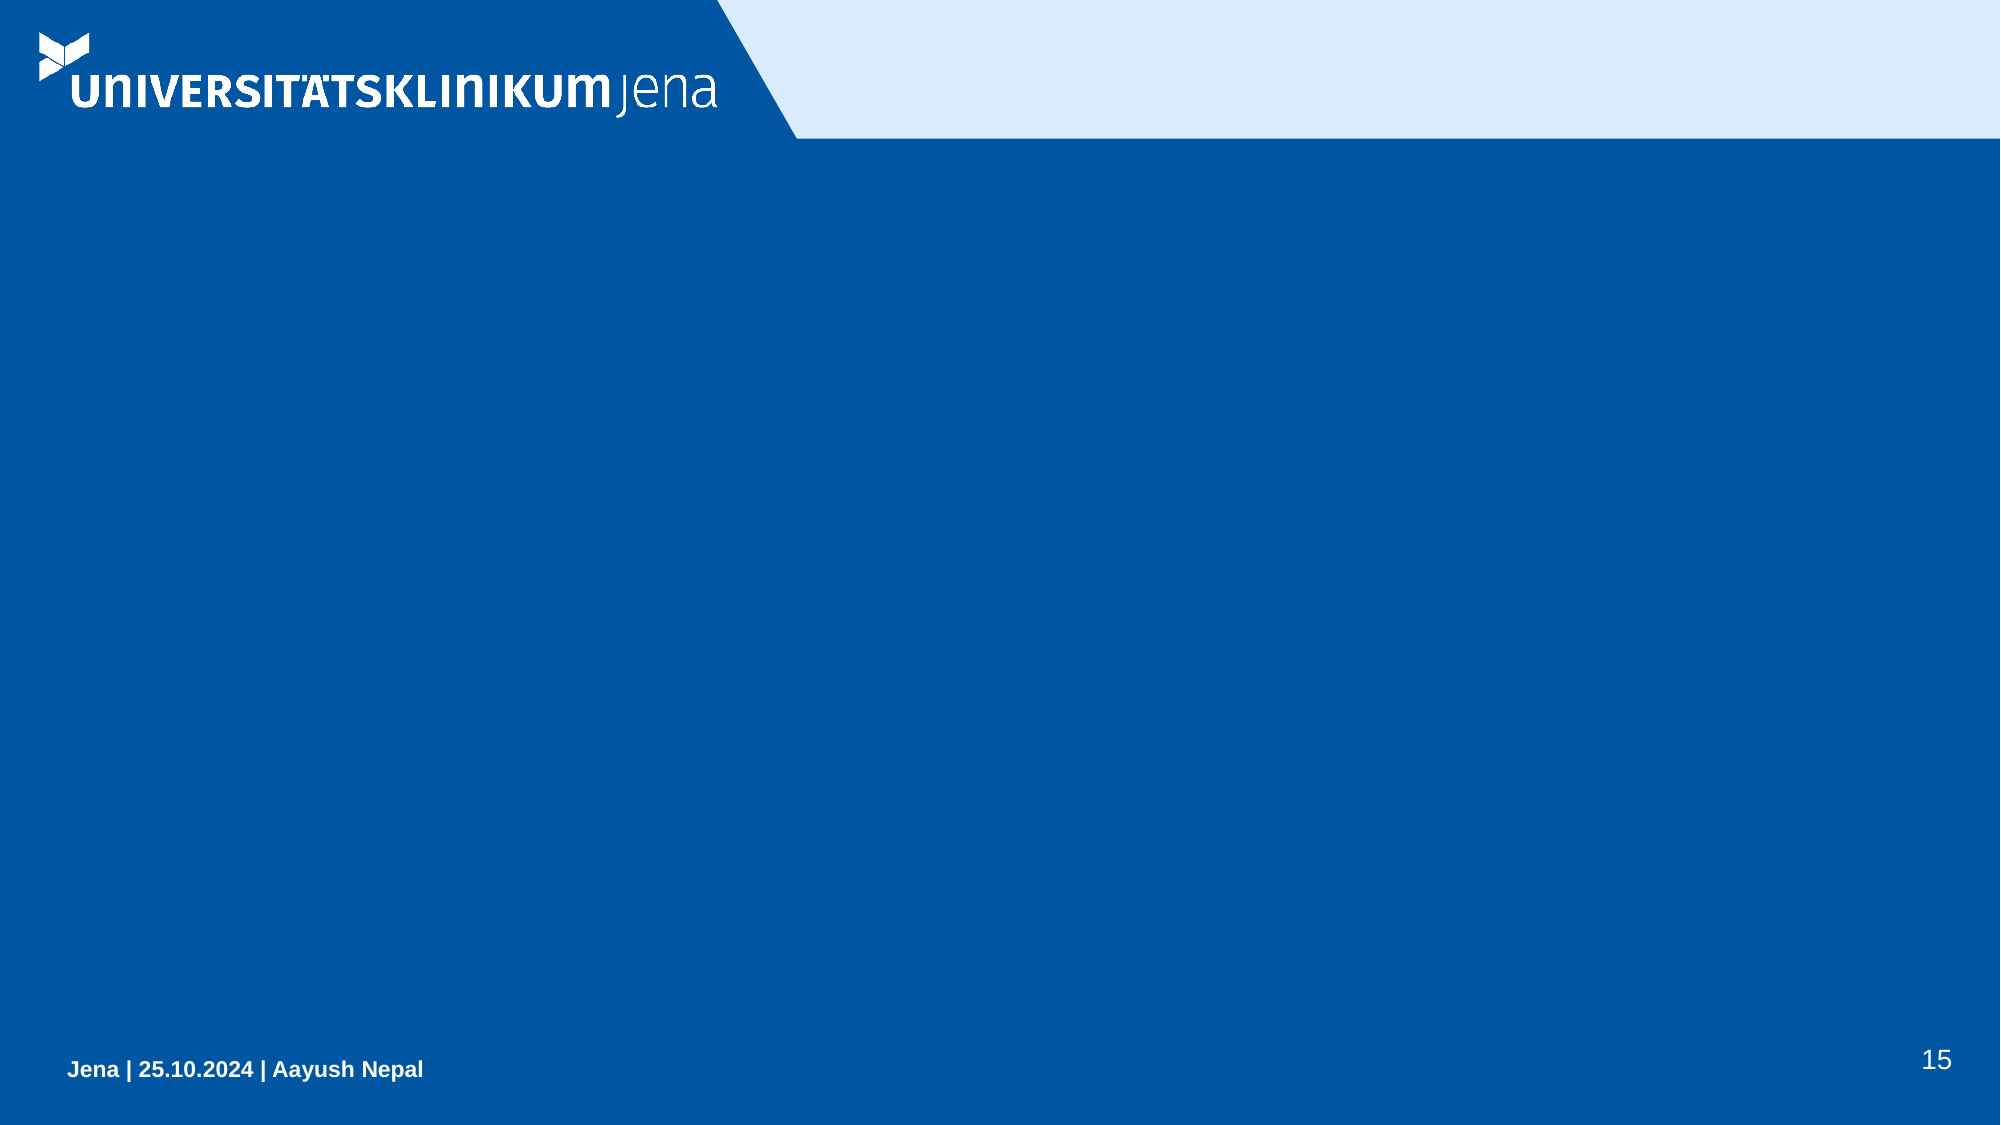

#
15
Jena | 25.10.2024 | Aayush Nepal